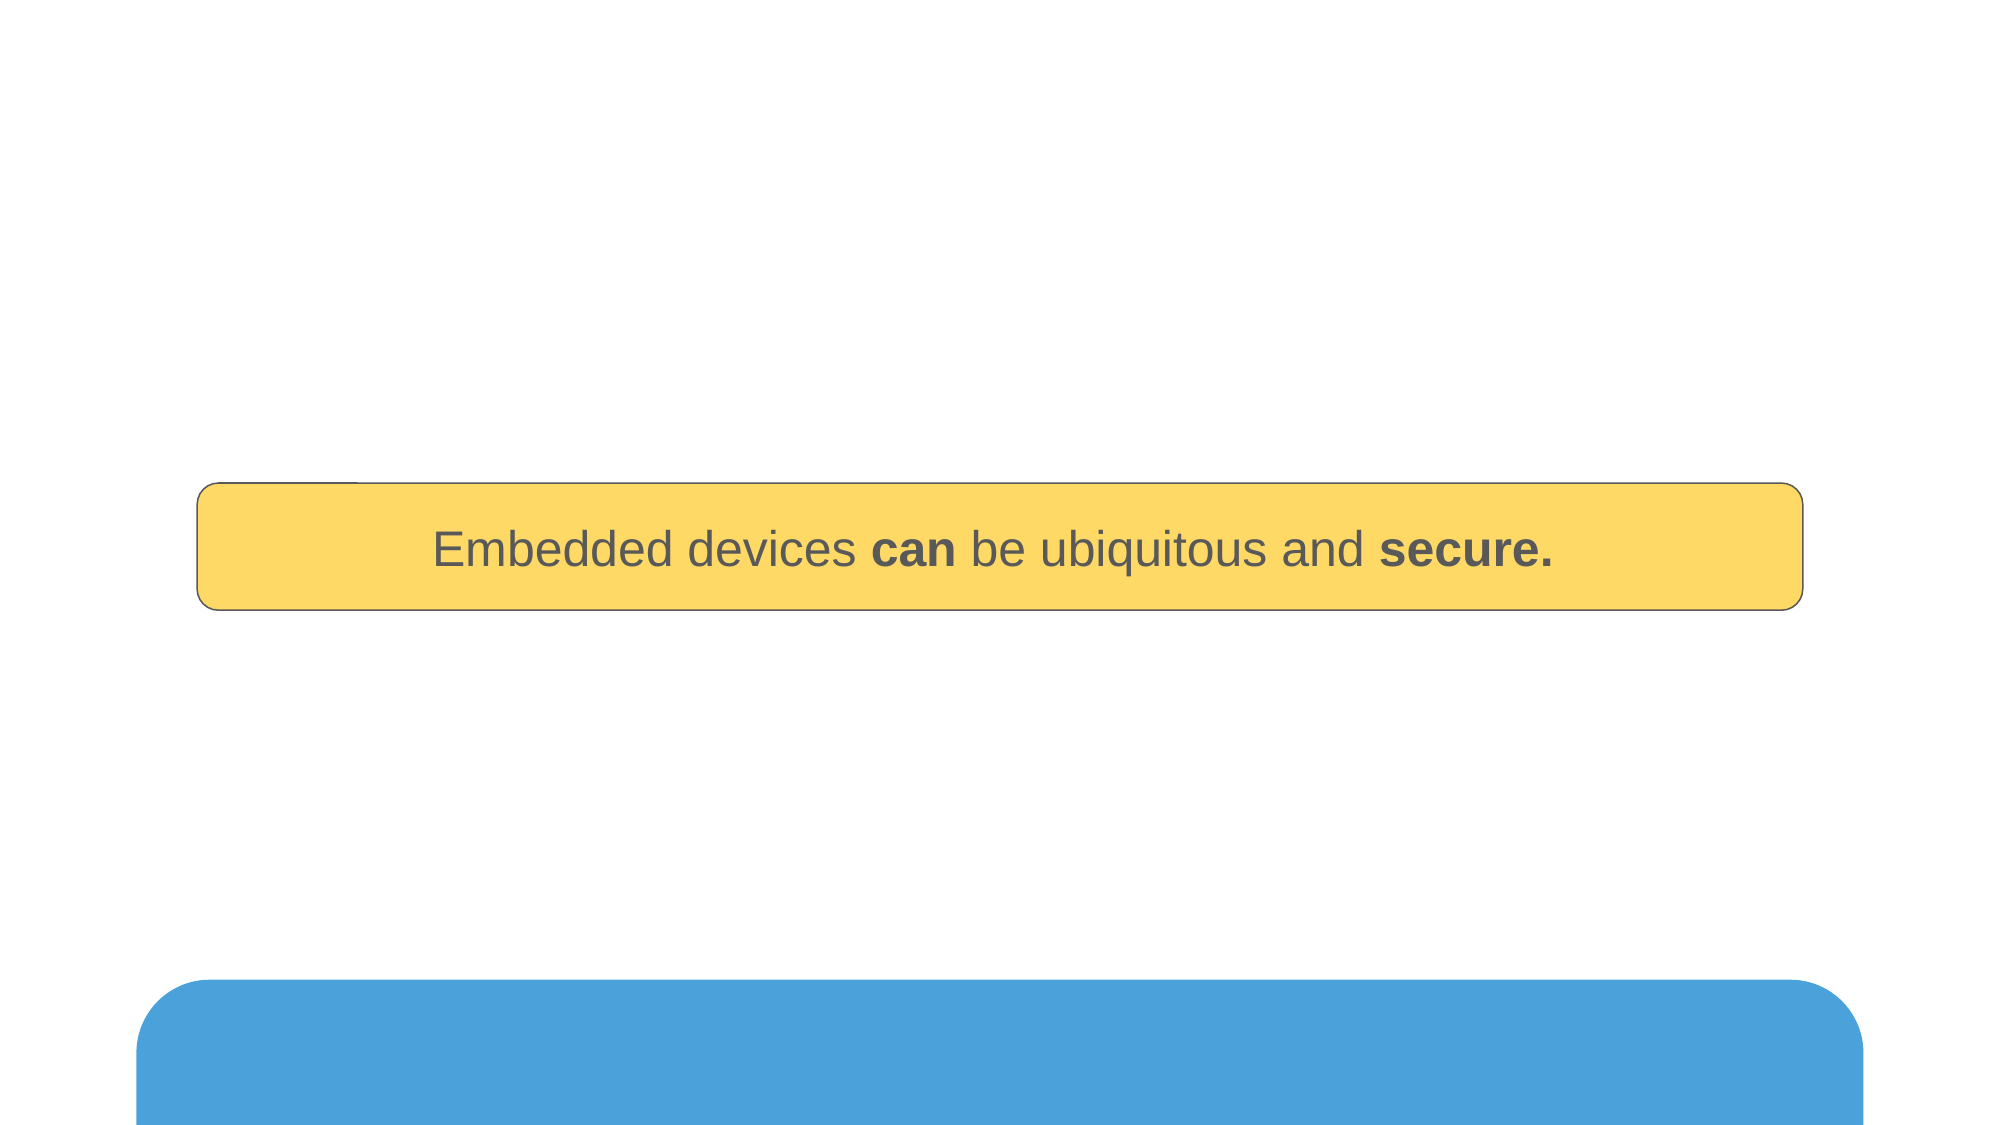

Embedded devices can be ubiquitous and secure.